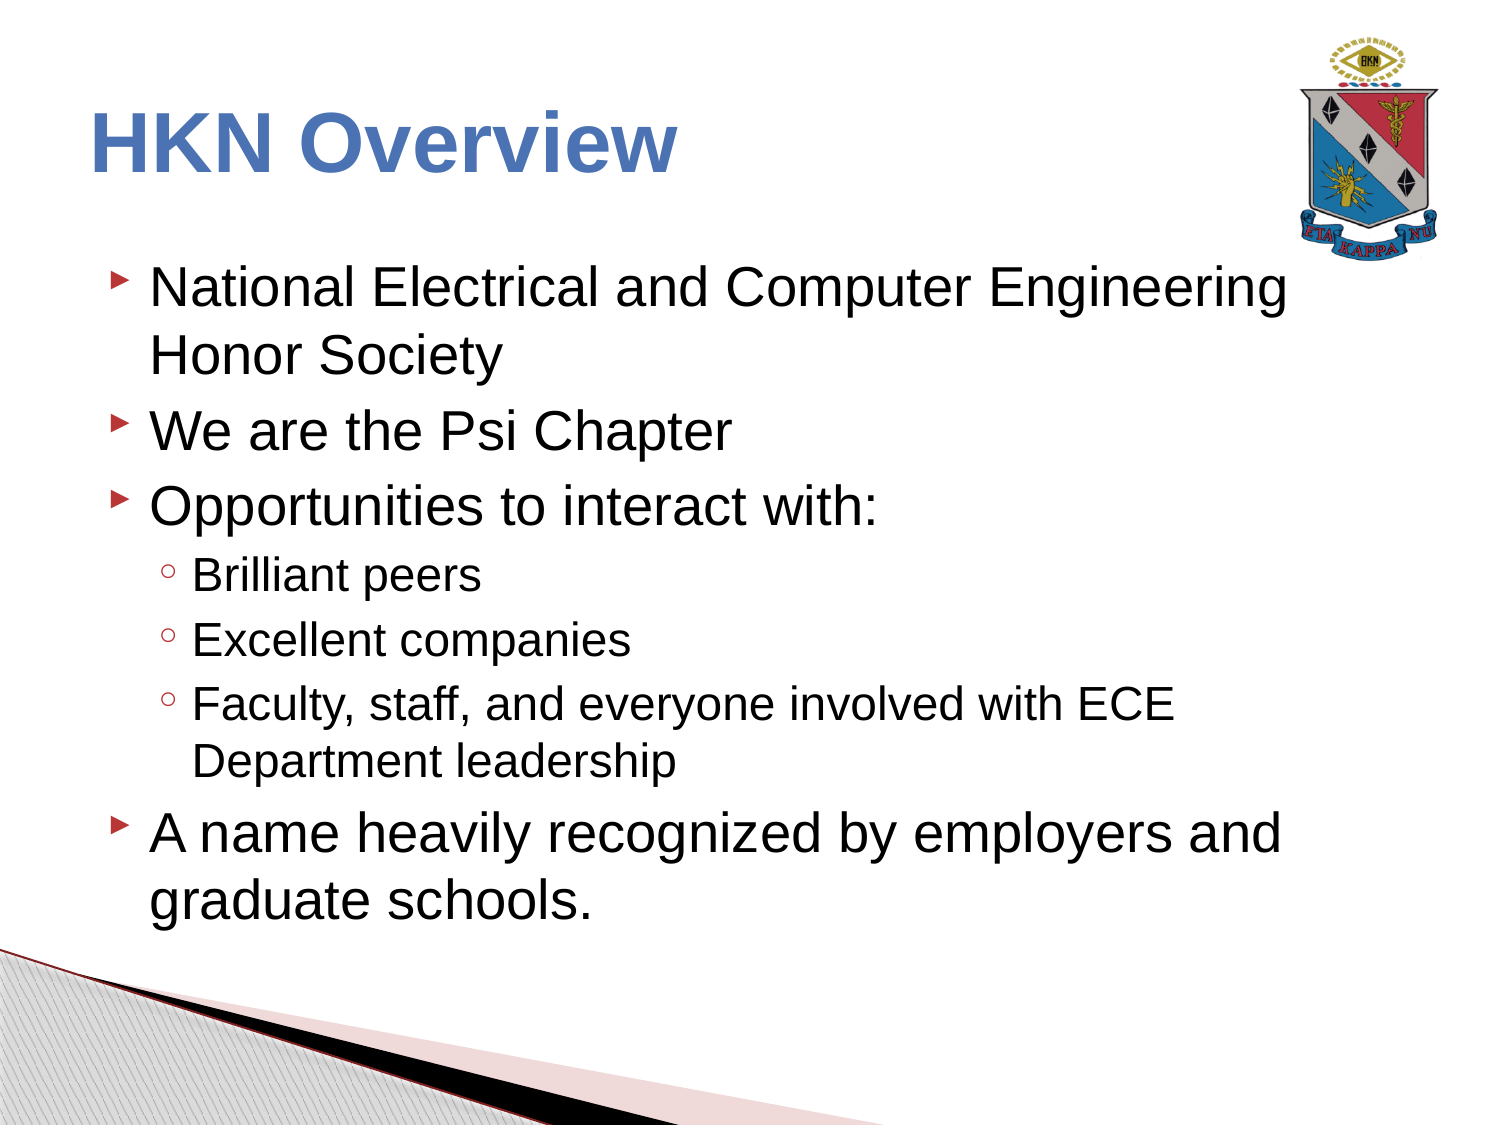

# HKN Overview
National Electrical and Computer Engineering Honor Society
We are the Psi Chapter
Opportunities to interact with:
Brilliant peers
Excellent companies
Faculty, staff, and everyone involved with ECE Department leadership
A name heavily recognized by employers and graduate schools.